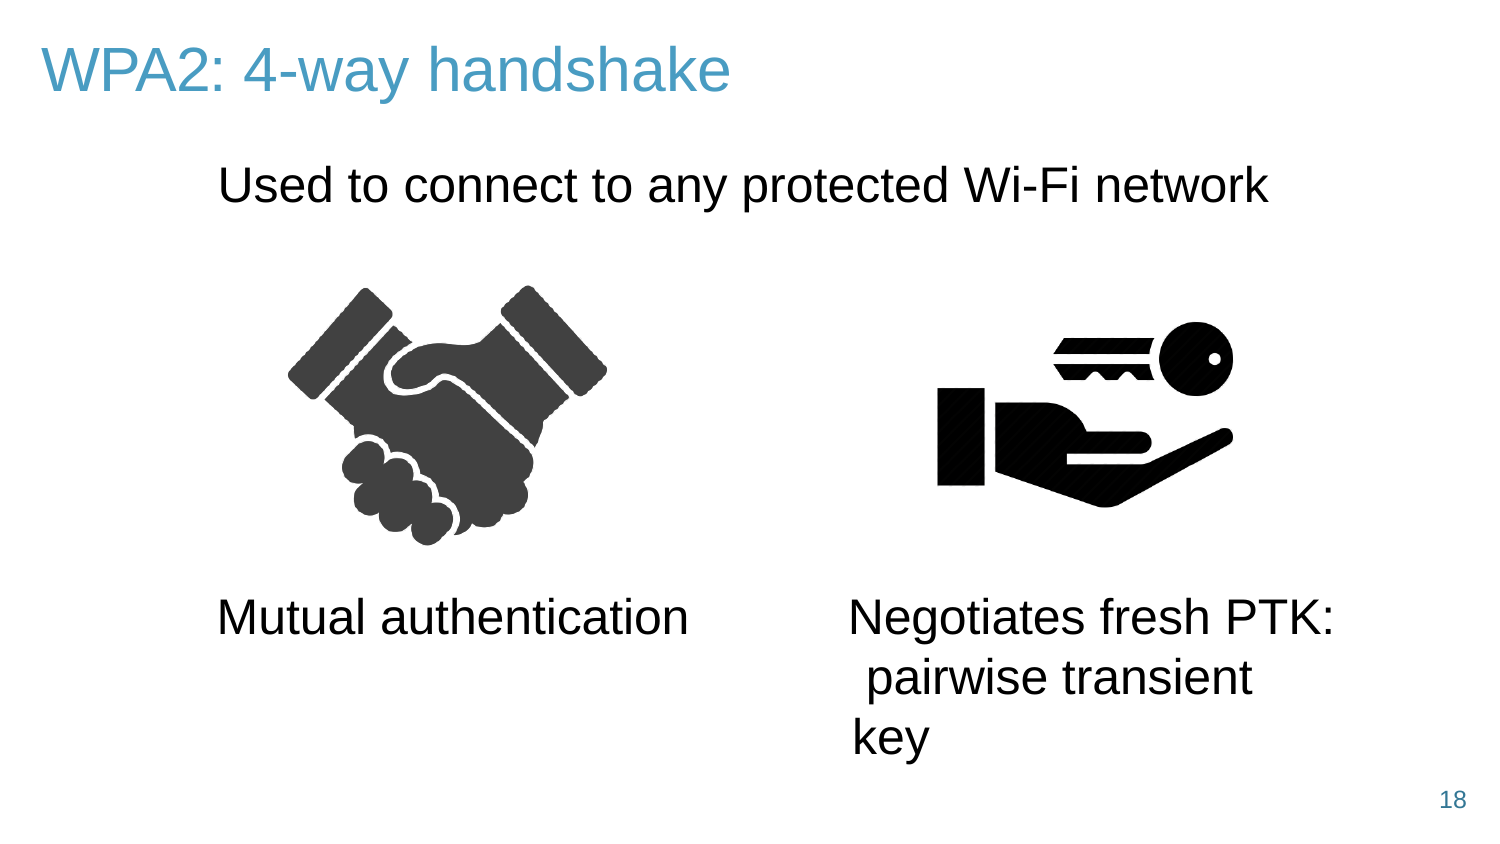

# WPA2: 4-way handshake
Used to connect to any protected Wi-Fi network

Mutual authentication
Negotiates fresh PTK:  pairwise transient key
18